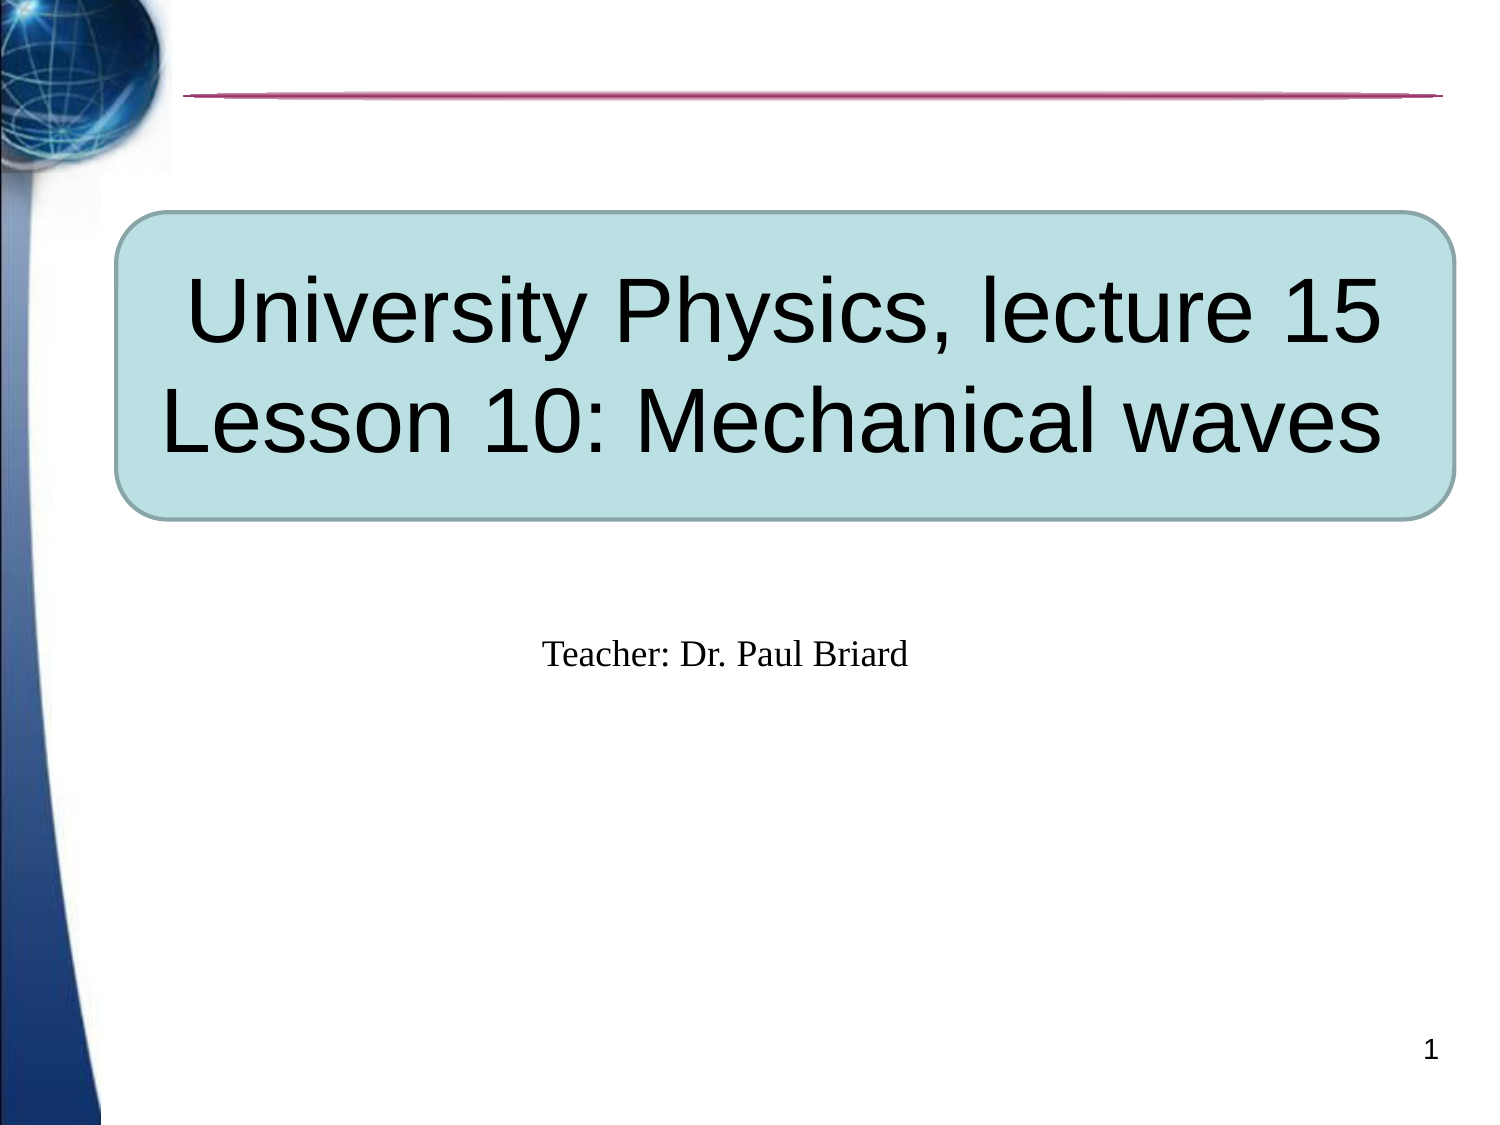

# University Physics, lecture 15 Lesson 10: Mechanical waves
Teacher: Dr. Paul Briard
1